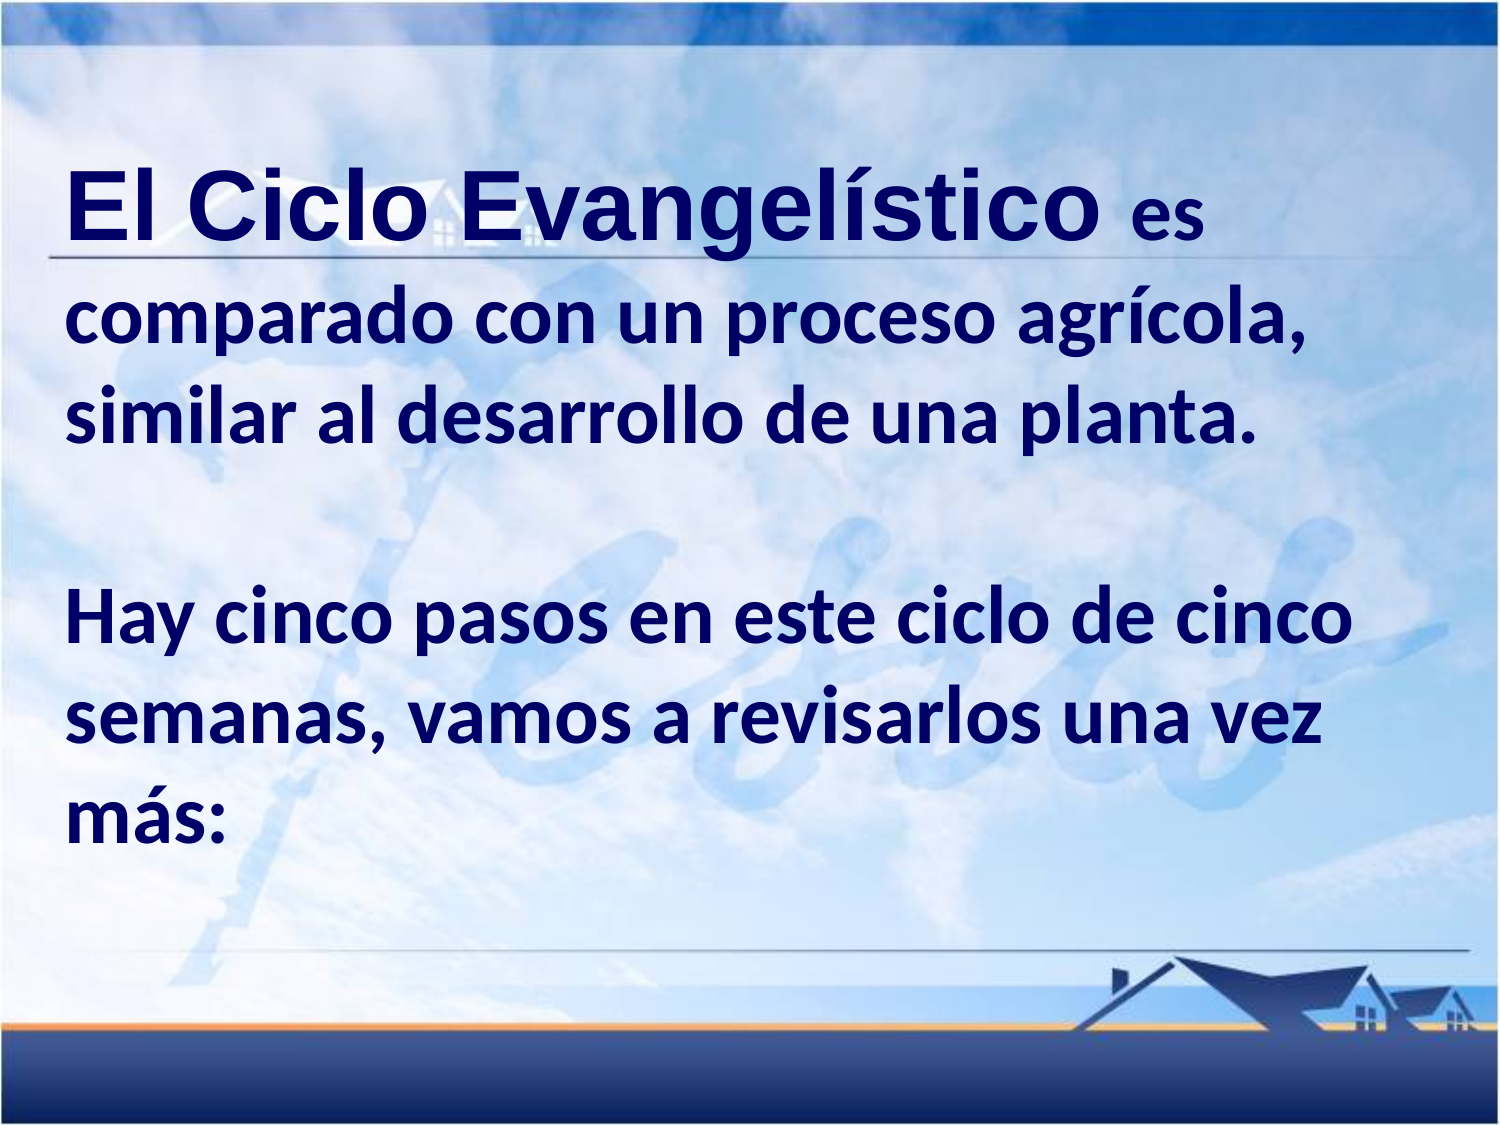

El Ciclo Evangelístico es comparado con un proceso agrícola, similar al desarrollo de una planta.

Hay cinco pasos en este ciclo de cinco semanas, vamos a revisarlos una vez más: